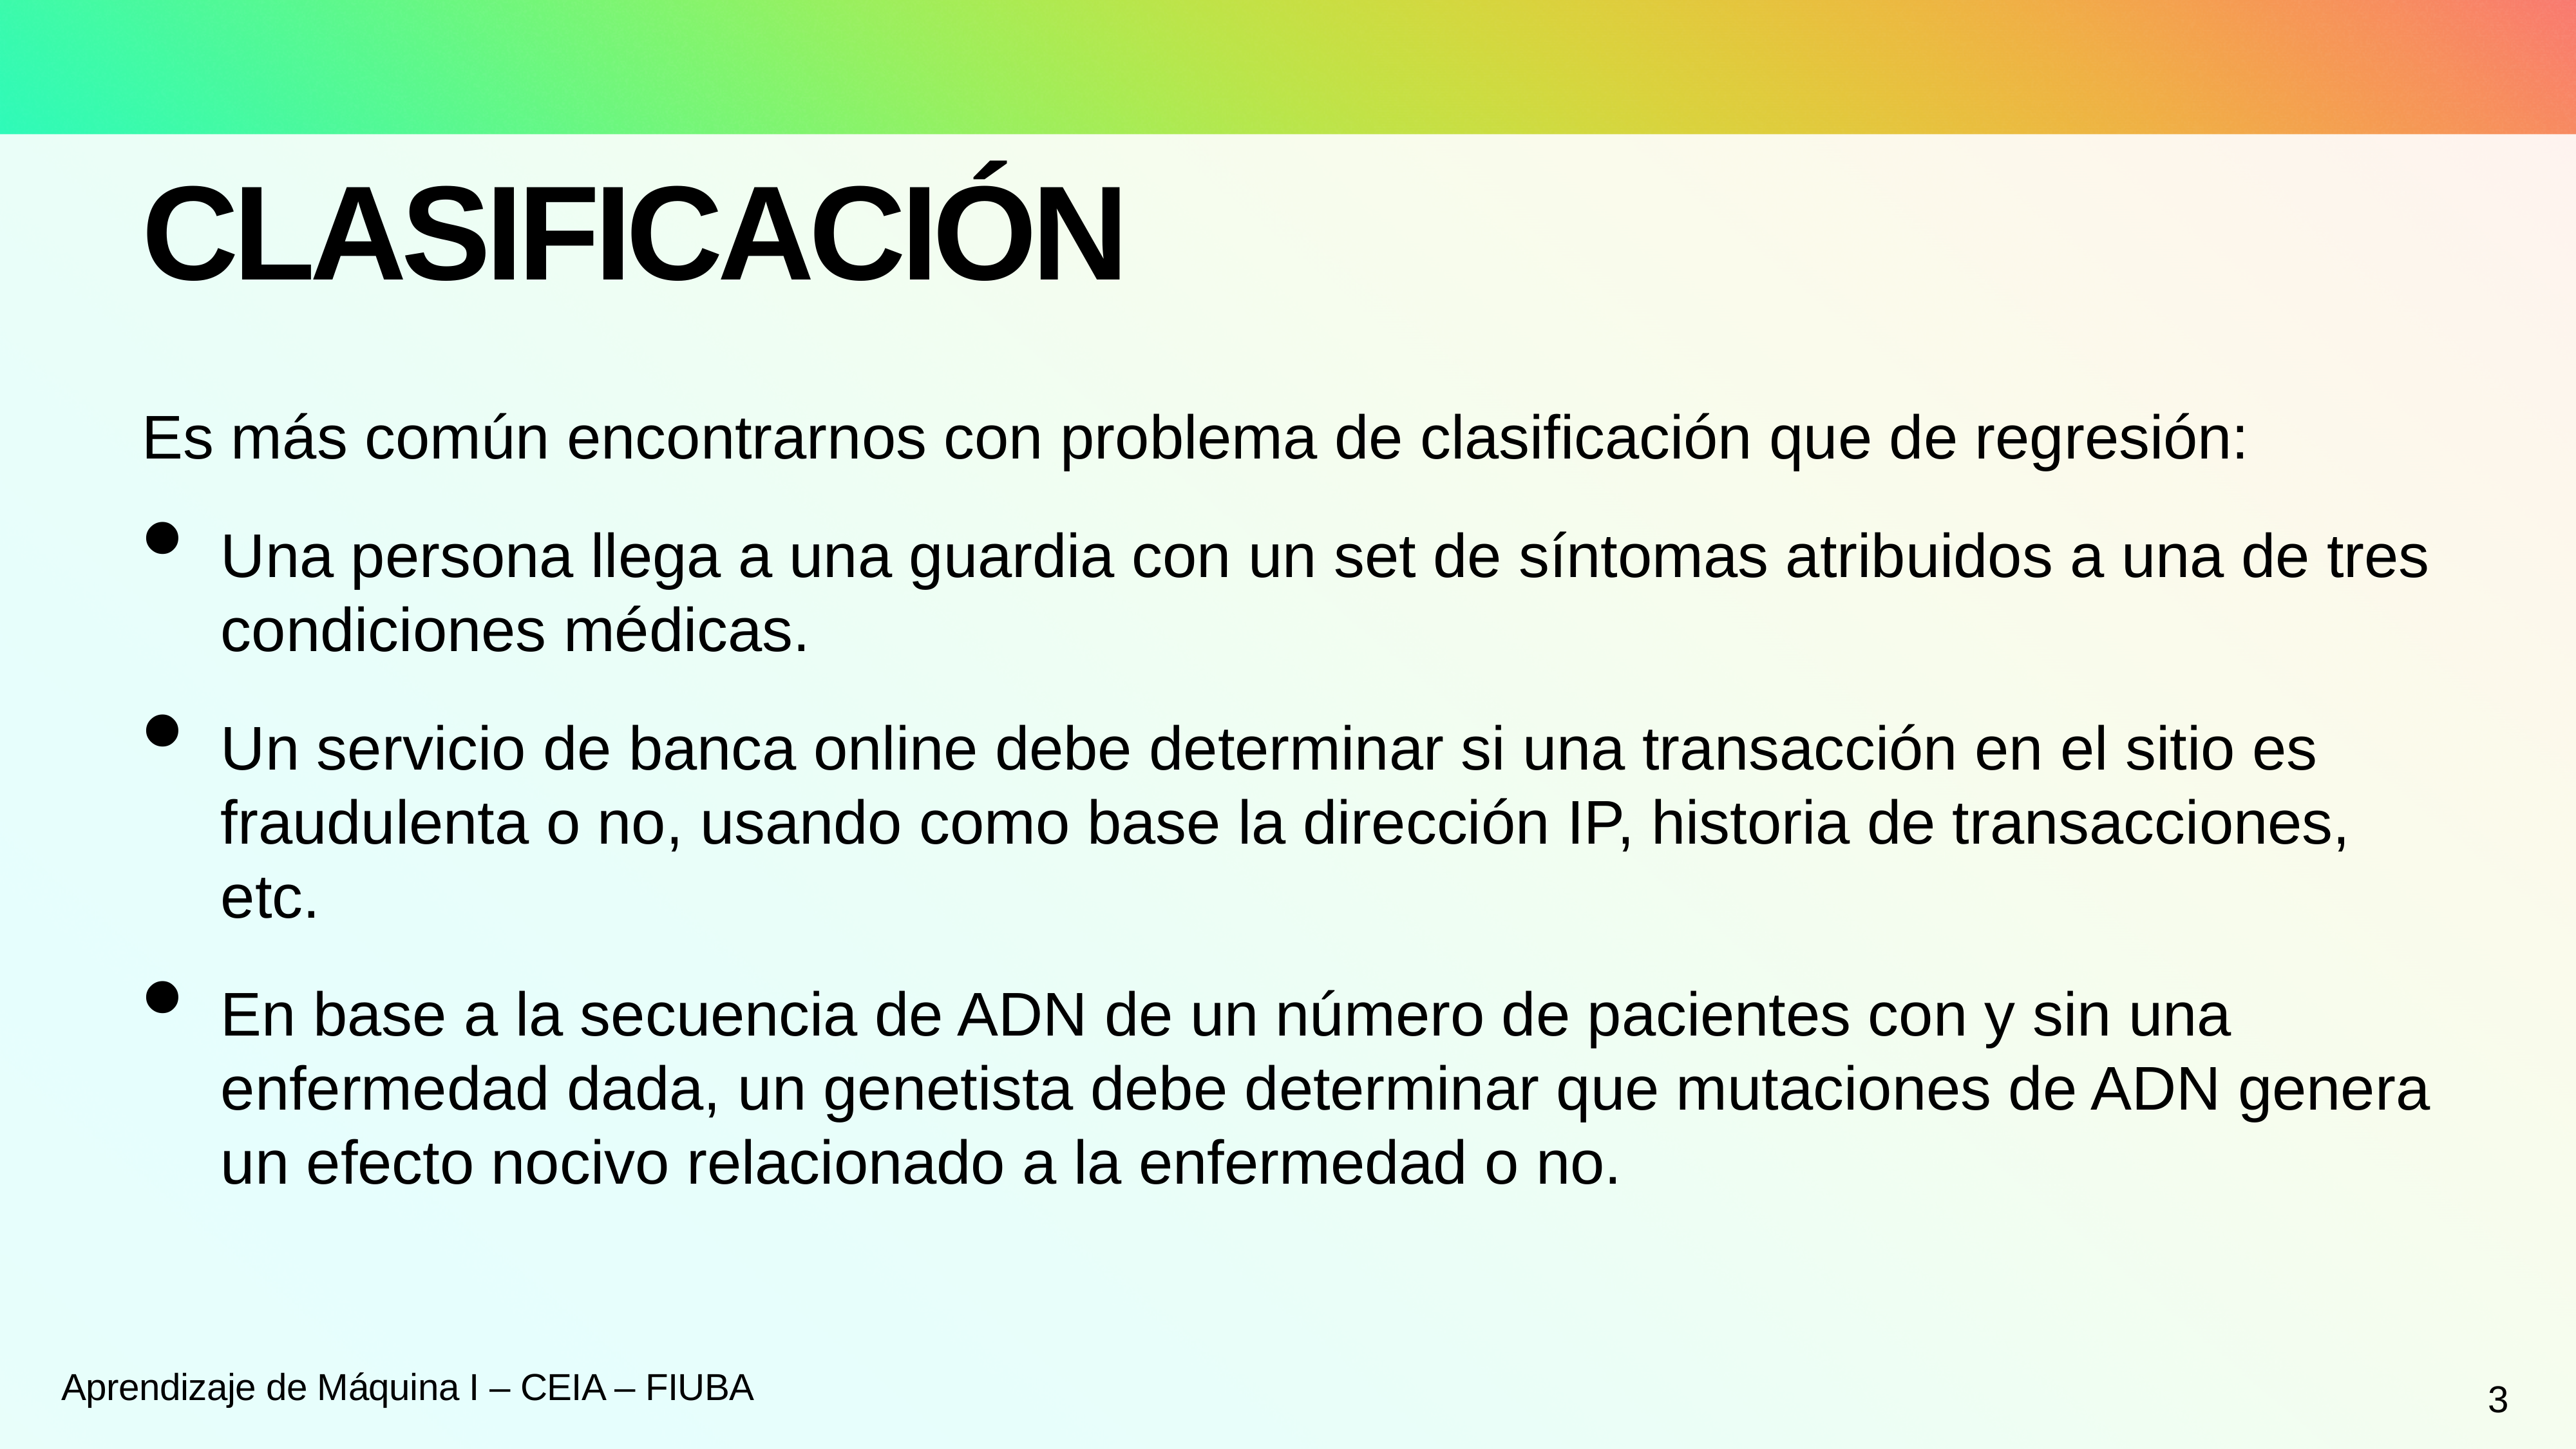

# Clasificación
Es más común encontrarnos con problema de clasificación que de regresión:
Una persona llega a una guardia con un set de síntomas atribuidos a una de tres condiciones médicas.
Un servicio de banca online debe determinar si una transacción en el sitio es fraudulenta o no, usando como base la dirección IP, historia de transacciones, etc.
En base a la secuencia de ADN de un número de pacientes con y sin una enfermedad dada, un genetista debe determinar que mutaciones de ADN genera un efecto nocivo relacionado a la enfermedad o no.
Aprendizaje de Máquina I – CEIA – FIUBA
3